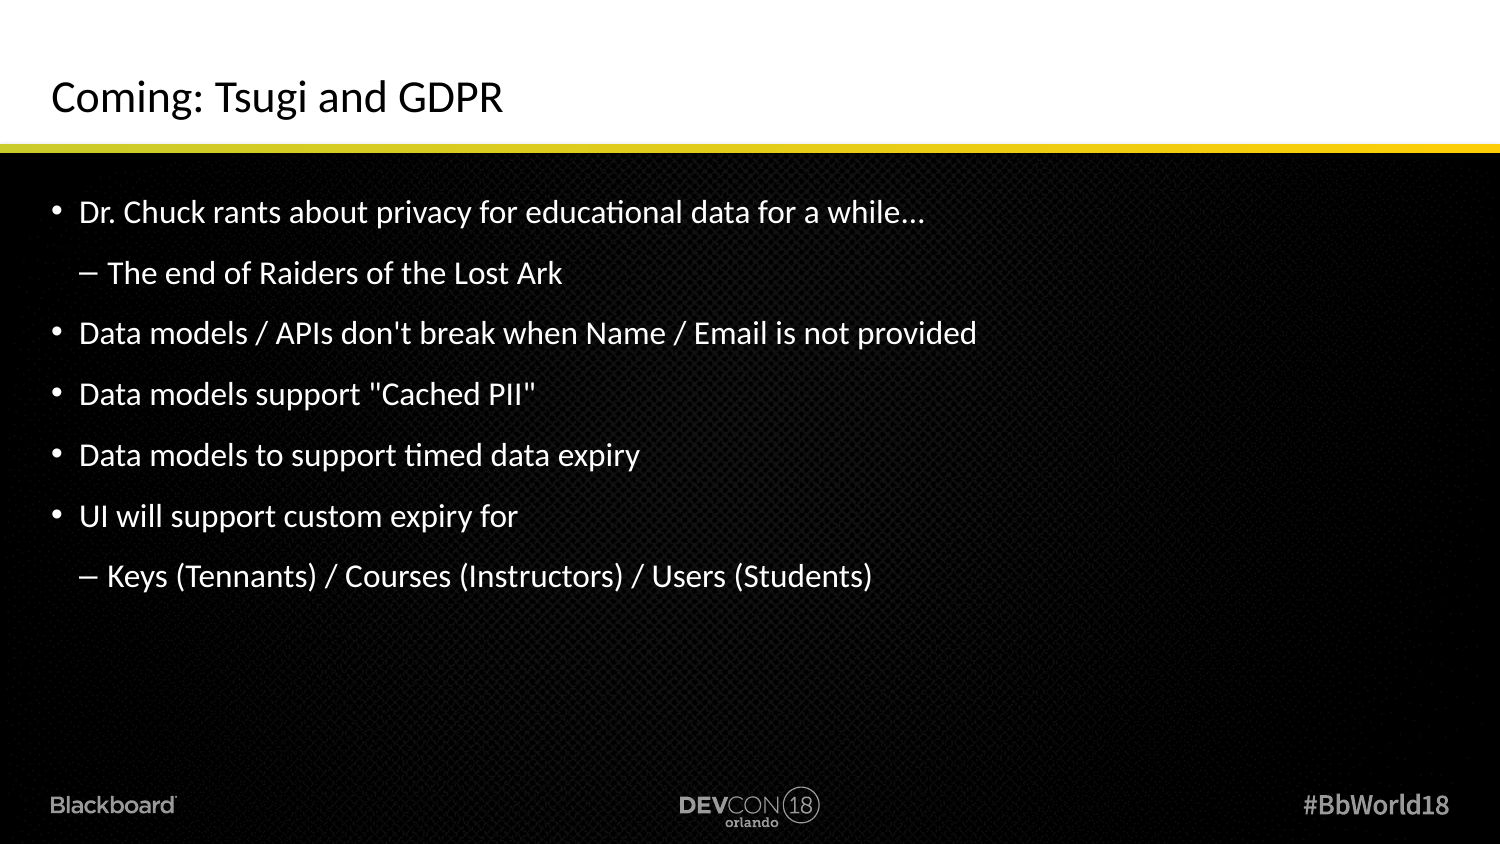

# Coming: Tsugi and GDPR
Dr. Chuck rants about privacy for educational data for a while…
The end of Raiders of the Lost Ark
Data models / APIs don't break when Name / Email is not provided
Data models support "Cached PII"
Data models to support timed data expiry
UI will support custom expiry for
Keys (Tennants) / Courses (Instructors) / Users (Students)